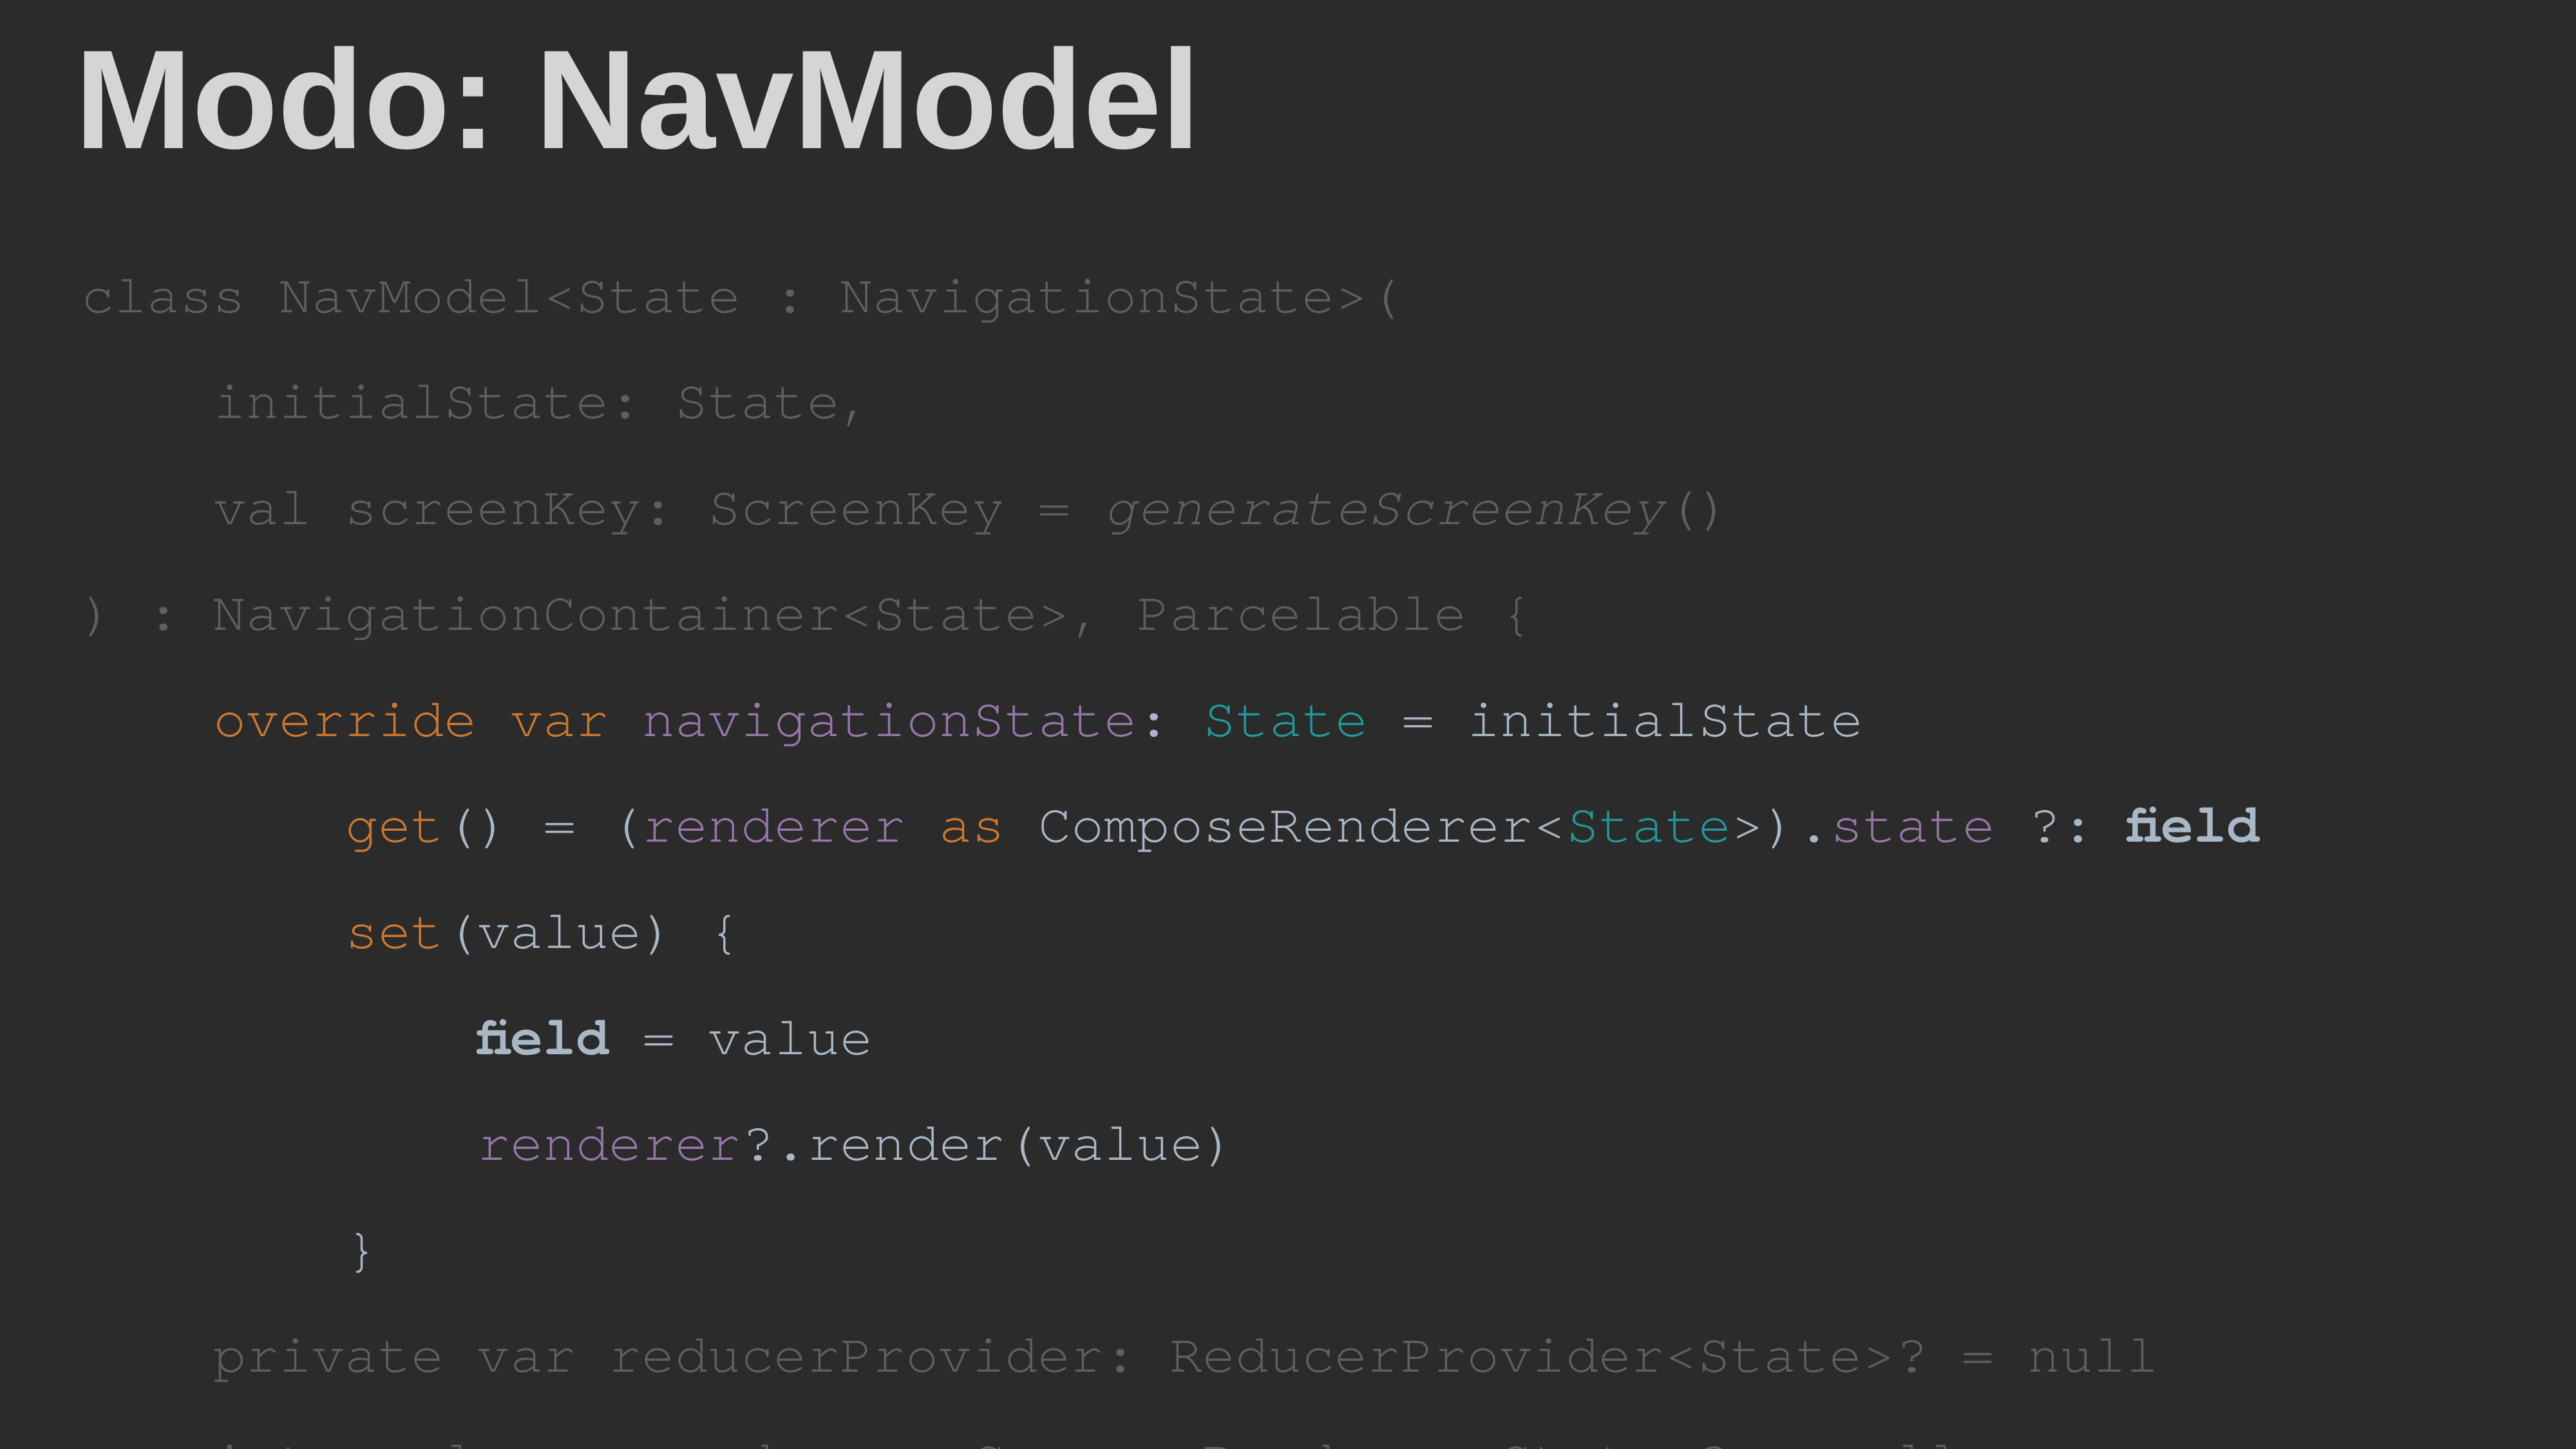

Modo: NavModel
class NavModel<State : NavigationState>(
    initialState: State,
    val screenKey: ScreenKey = generateScreenKey()
) : NavigationContainer<State>, Parcelable {
    override var navigationState: State = initialState
        get() = (renderer as ComposeRenderer<State>).state ?: field
        set(value) {
            field = value
            renderer?.render(value)
        }
    private var reducerProvider: ReducerProvider<State>? = null
    internal var renderer: ComposeRenderer<State>? = null
        private set

    override fun dispatch(action: NavigationAction) {
        val reducer = reducerProvider!!()
        navigationState = reduce(reducer, navigationState, action)
    }

    private fun reduce(reducer: NavigationReducer<State>, state: State, action: NavigationAction): State =
        (action as? CompositeAction)
            ?.actions
            ?.fold(state) { state, action -> reduce(reducer, state, action) }
            ?: reducer.reduce(action, state)
   ...
}
190